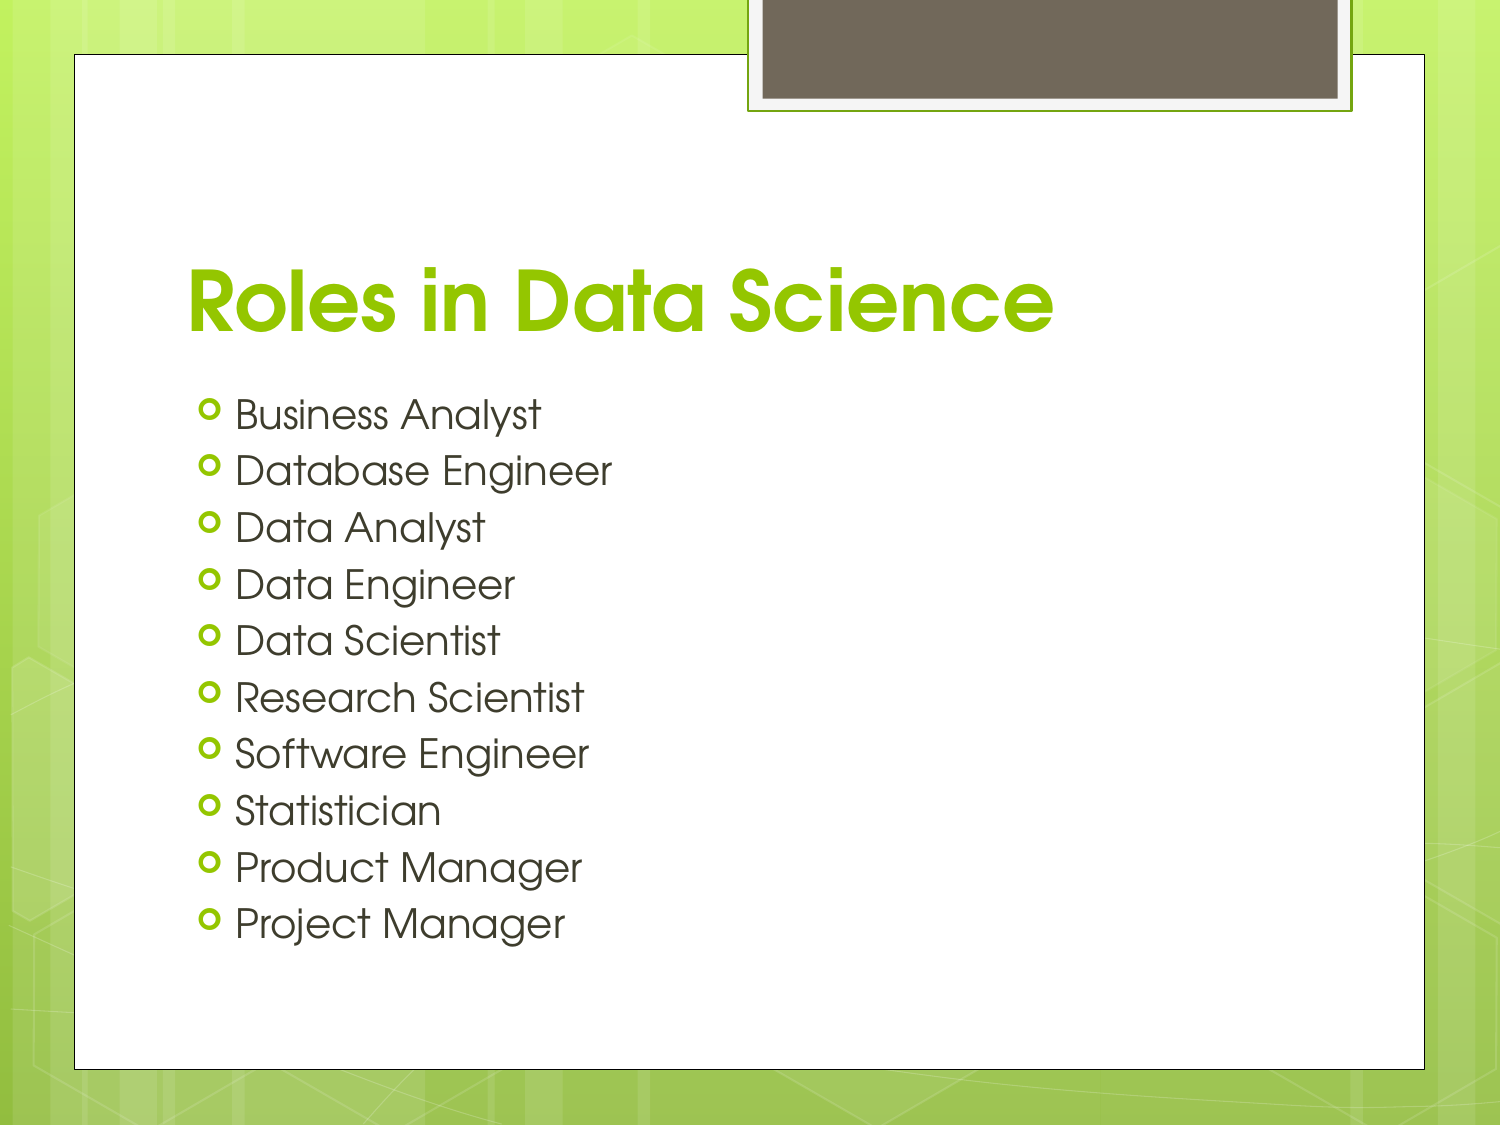

# Roles in Data Science
Business Analyst
Database Engineer
Data Analyst
Data Engineer
Data Scientist
Research Scientist
Software Engineer
Statistician
Product Manager
Project Manager